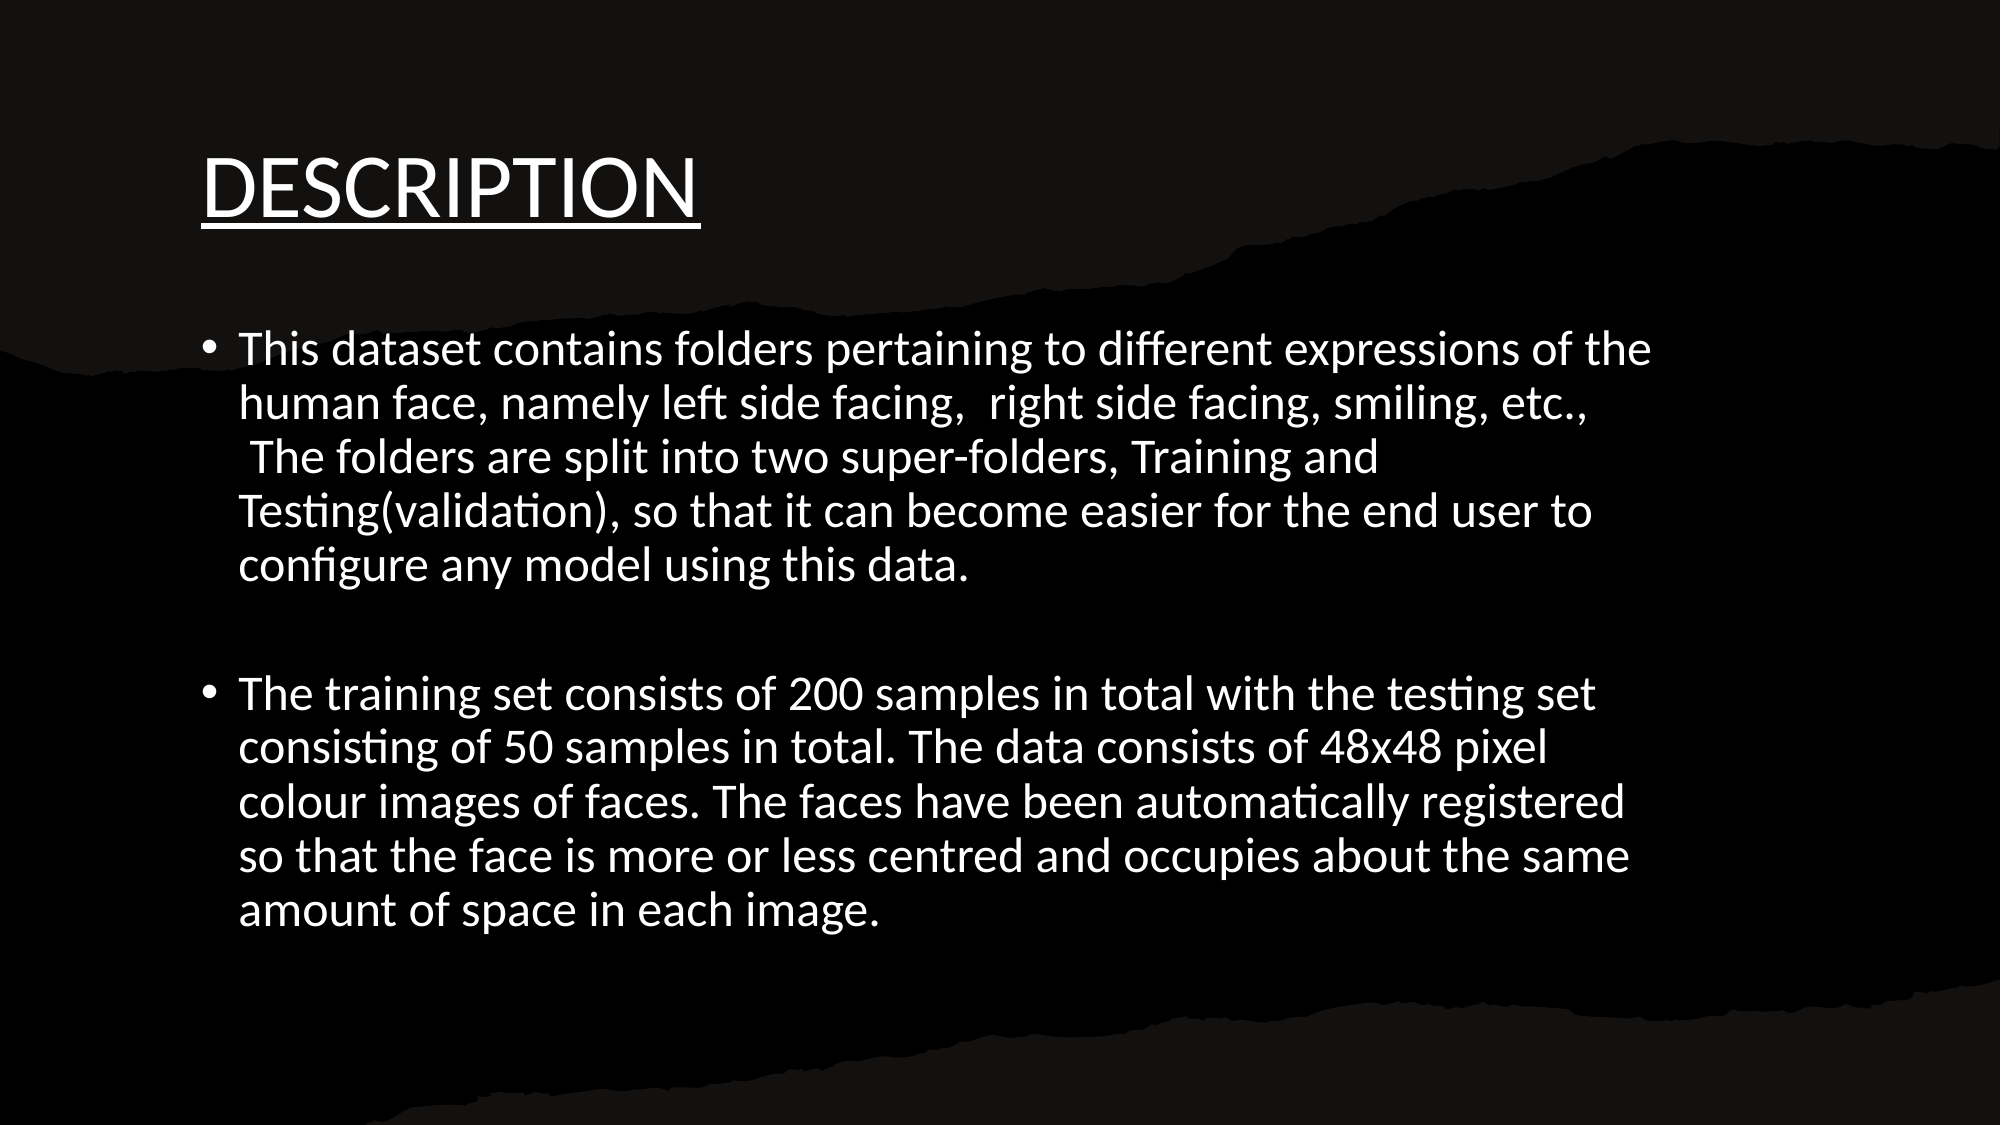

# Description
This dataset contains folders pertaining to different expressions of the human face, namely left side facing,  right side facing, smiling, etc.,
 The folders are split into two super-folders, Training and Testing(validation), so that it can become easier for the end user to configure any model using this data.
The training set consists of 200 samples in total with the testing set consisting of 50 samples in total. The data consists of 48x48 pixel colour images of faces. The faces have been automatically registered so that the face is more or less centred and occupies about the same amount of space in each image.